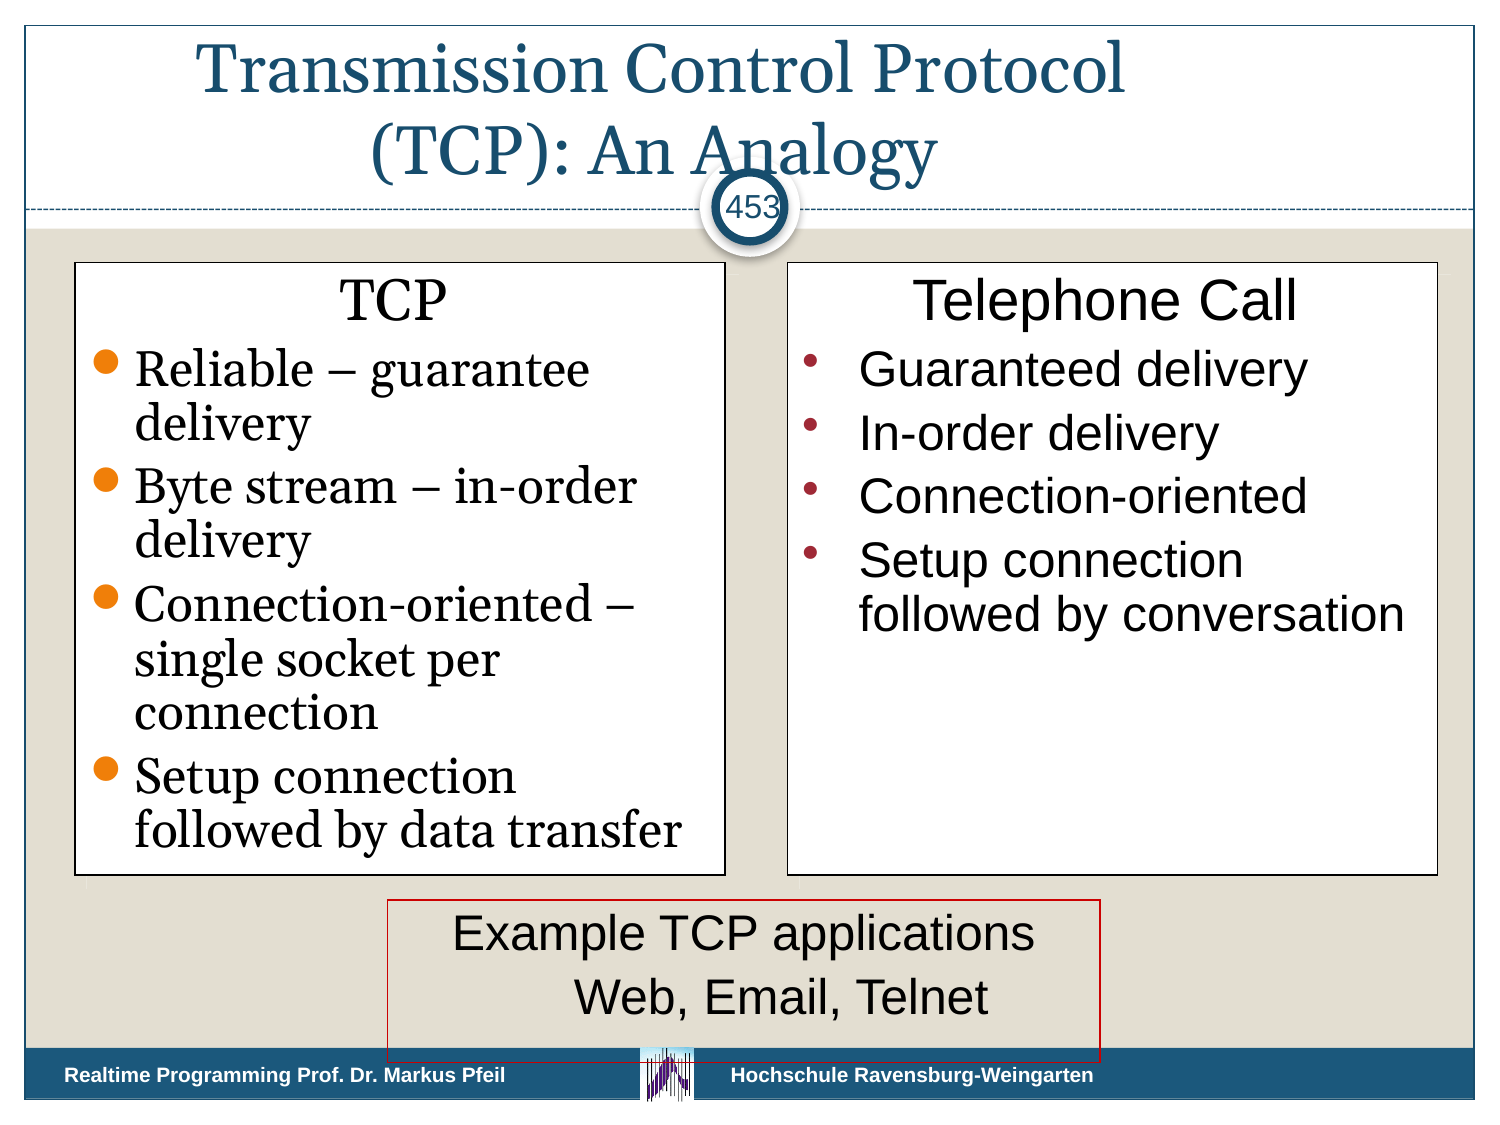

# Transmission Control Protocol (TCP): An Analogy
453

TCP
Reliable – guarantee delivery
Byte stream – in-order delivery
Connection-oriented – single socket per connection
Setup connection followed by data transfer

Telephone Call
Guaranteed delivery
In-order delivery
Connection-oriented
Setup connection followed by conversation
Example TCP applications
Web, Email, Telnet
Realtime Programming Prof. Dr. Markus Pfeil